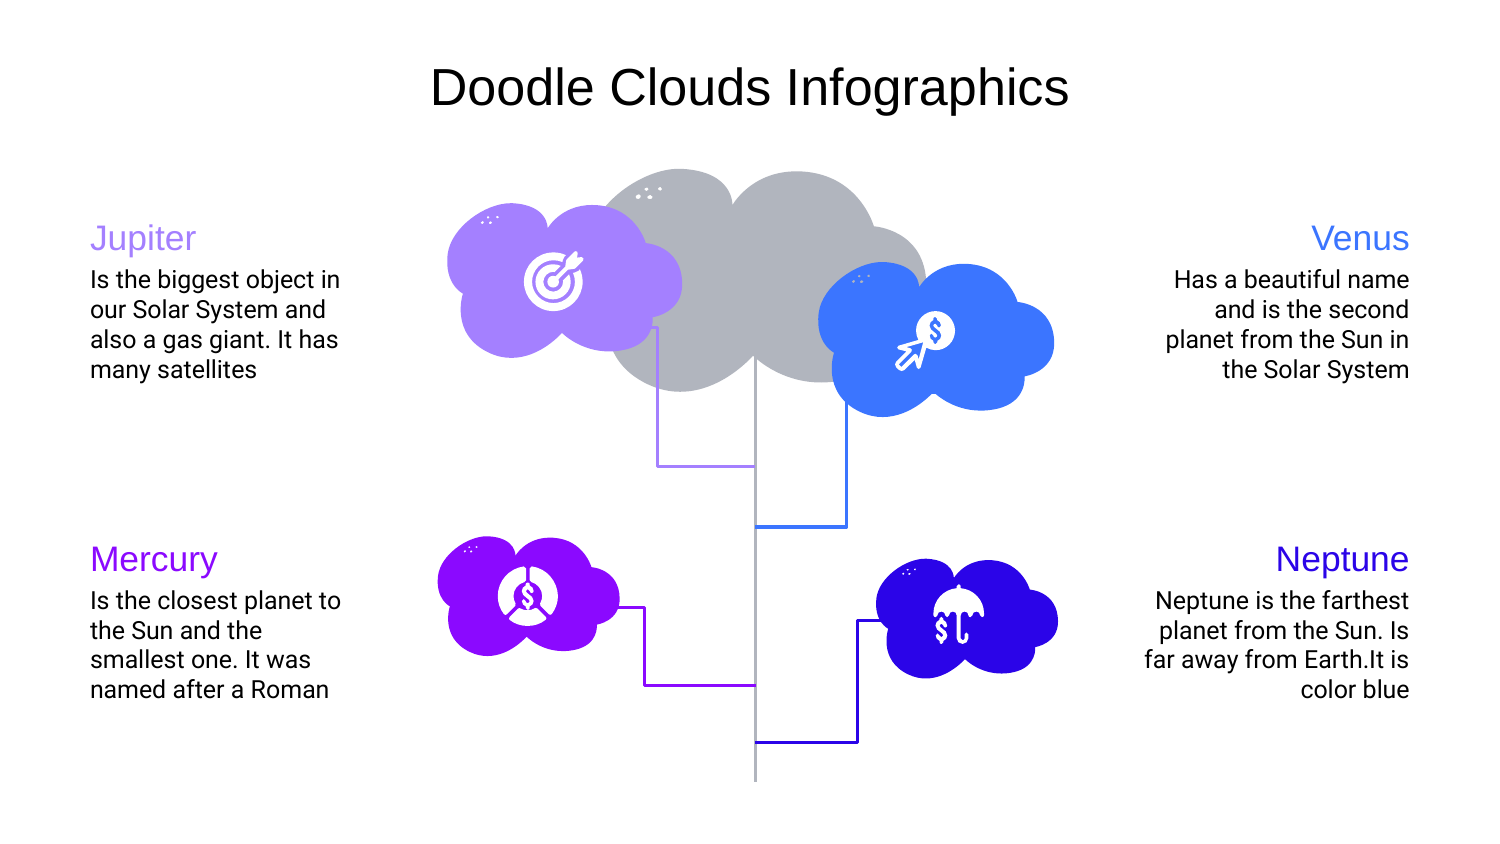

# Doodle Clouds Infographics

Jupiter
Is the biggest object in our Solar System and also a gas giant. It has many satellites

Venus
Has a beautiful name and is the second planet from the Sun in the Solar System

Mercury
Is the closest planet to the Sun and the smallest one. It was named after a Roman

Neptune
Neptune is the farthest planet from the Sun. Is far away from Earth.It is color blue